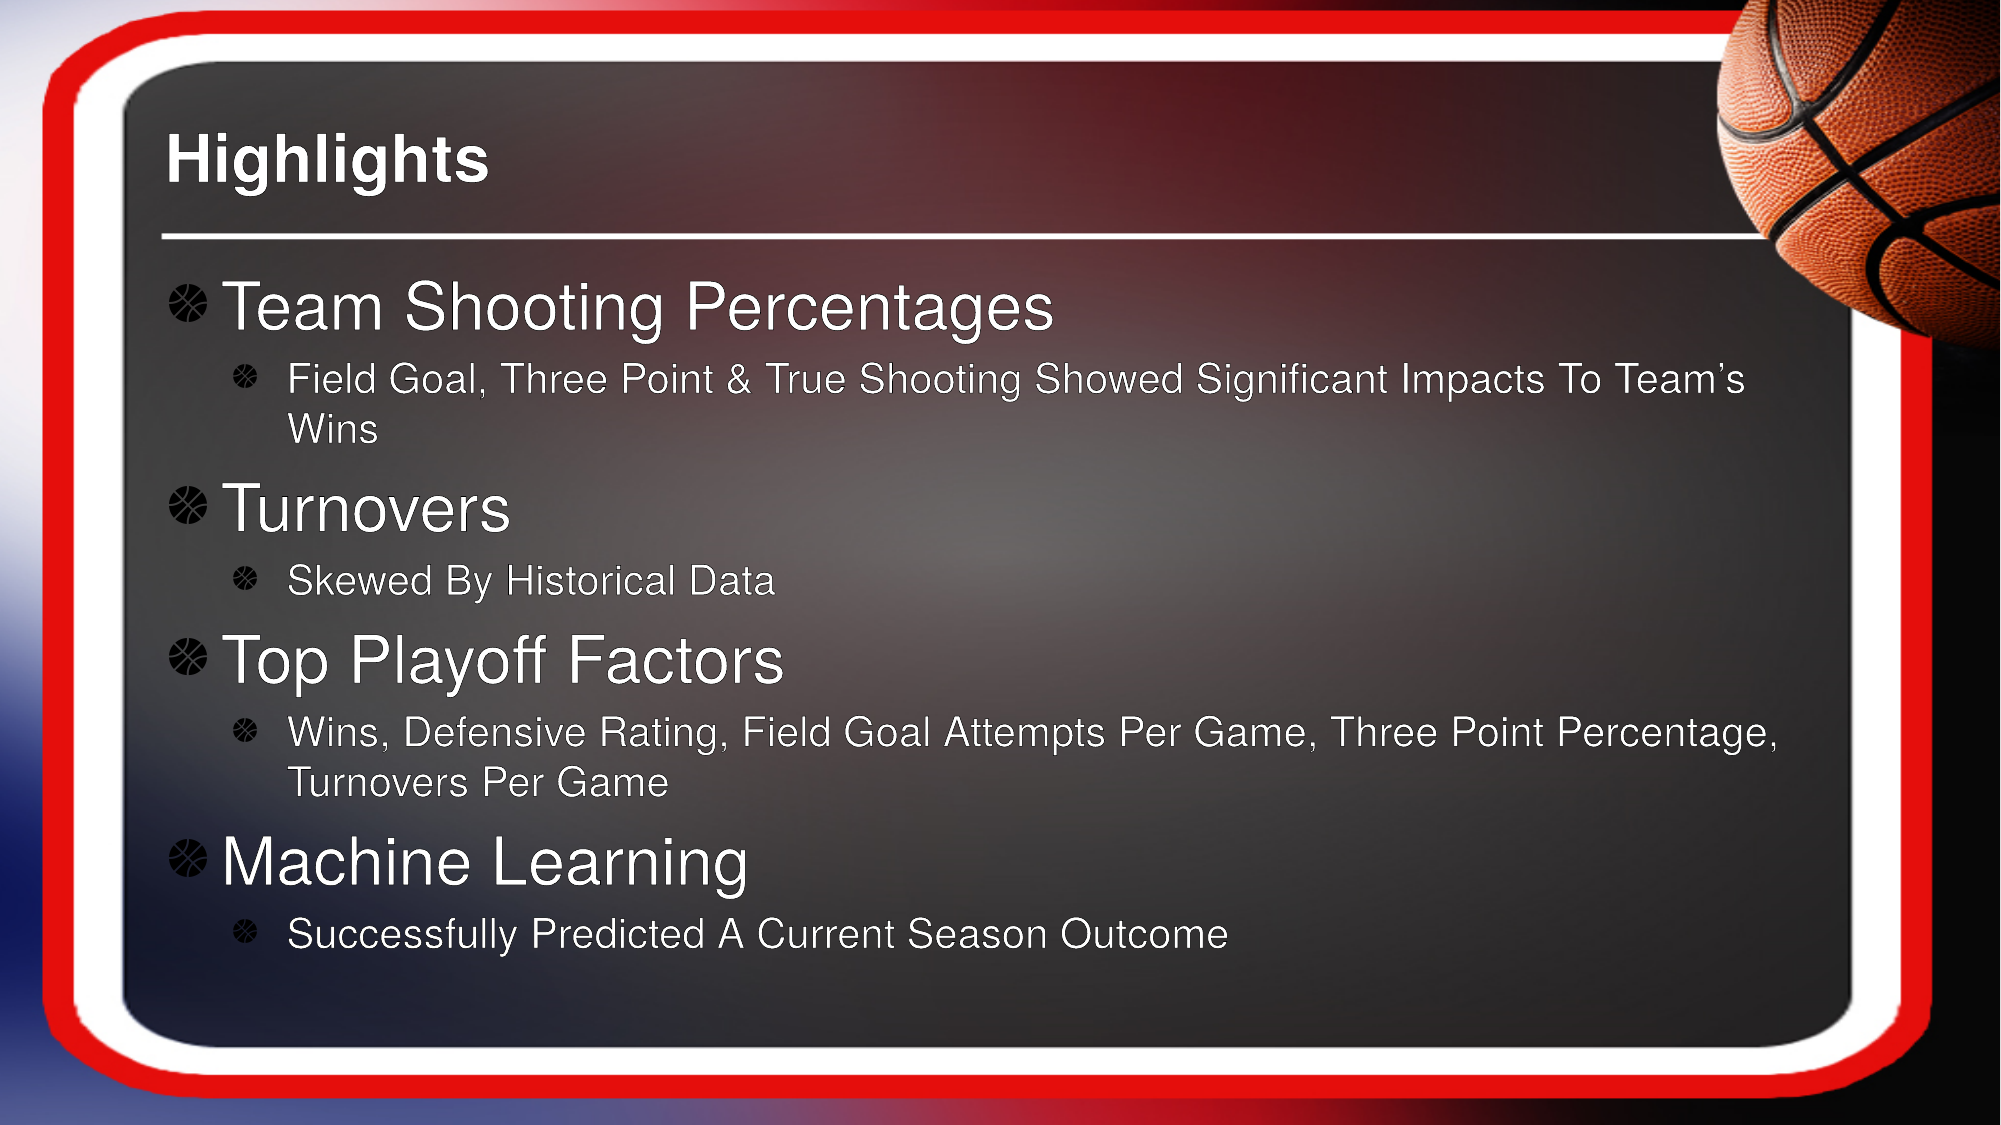

# Highlights
Team Shooting Percentages
Field Goal, Three Point & True Shooting Showed Significant Impacts To Team’s Wins
Turnovers
Skewed By Historical Data
Top Playoff Factors
Wins, Defensive Rating, Field Goal Attempts Per Game, Three Point Percentage, Turnovers Per Game
Machine Learning
Successfully Predicted A Current Season Outcome